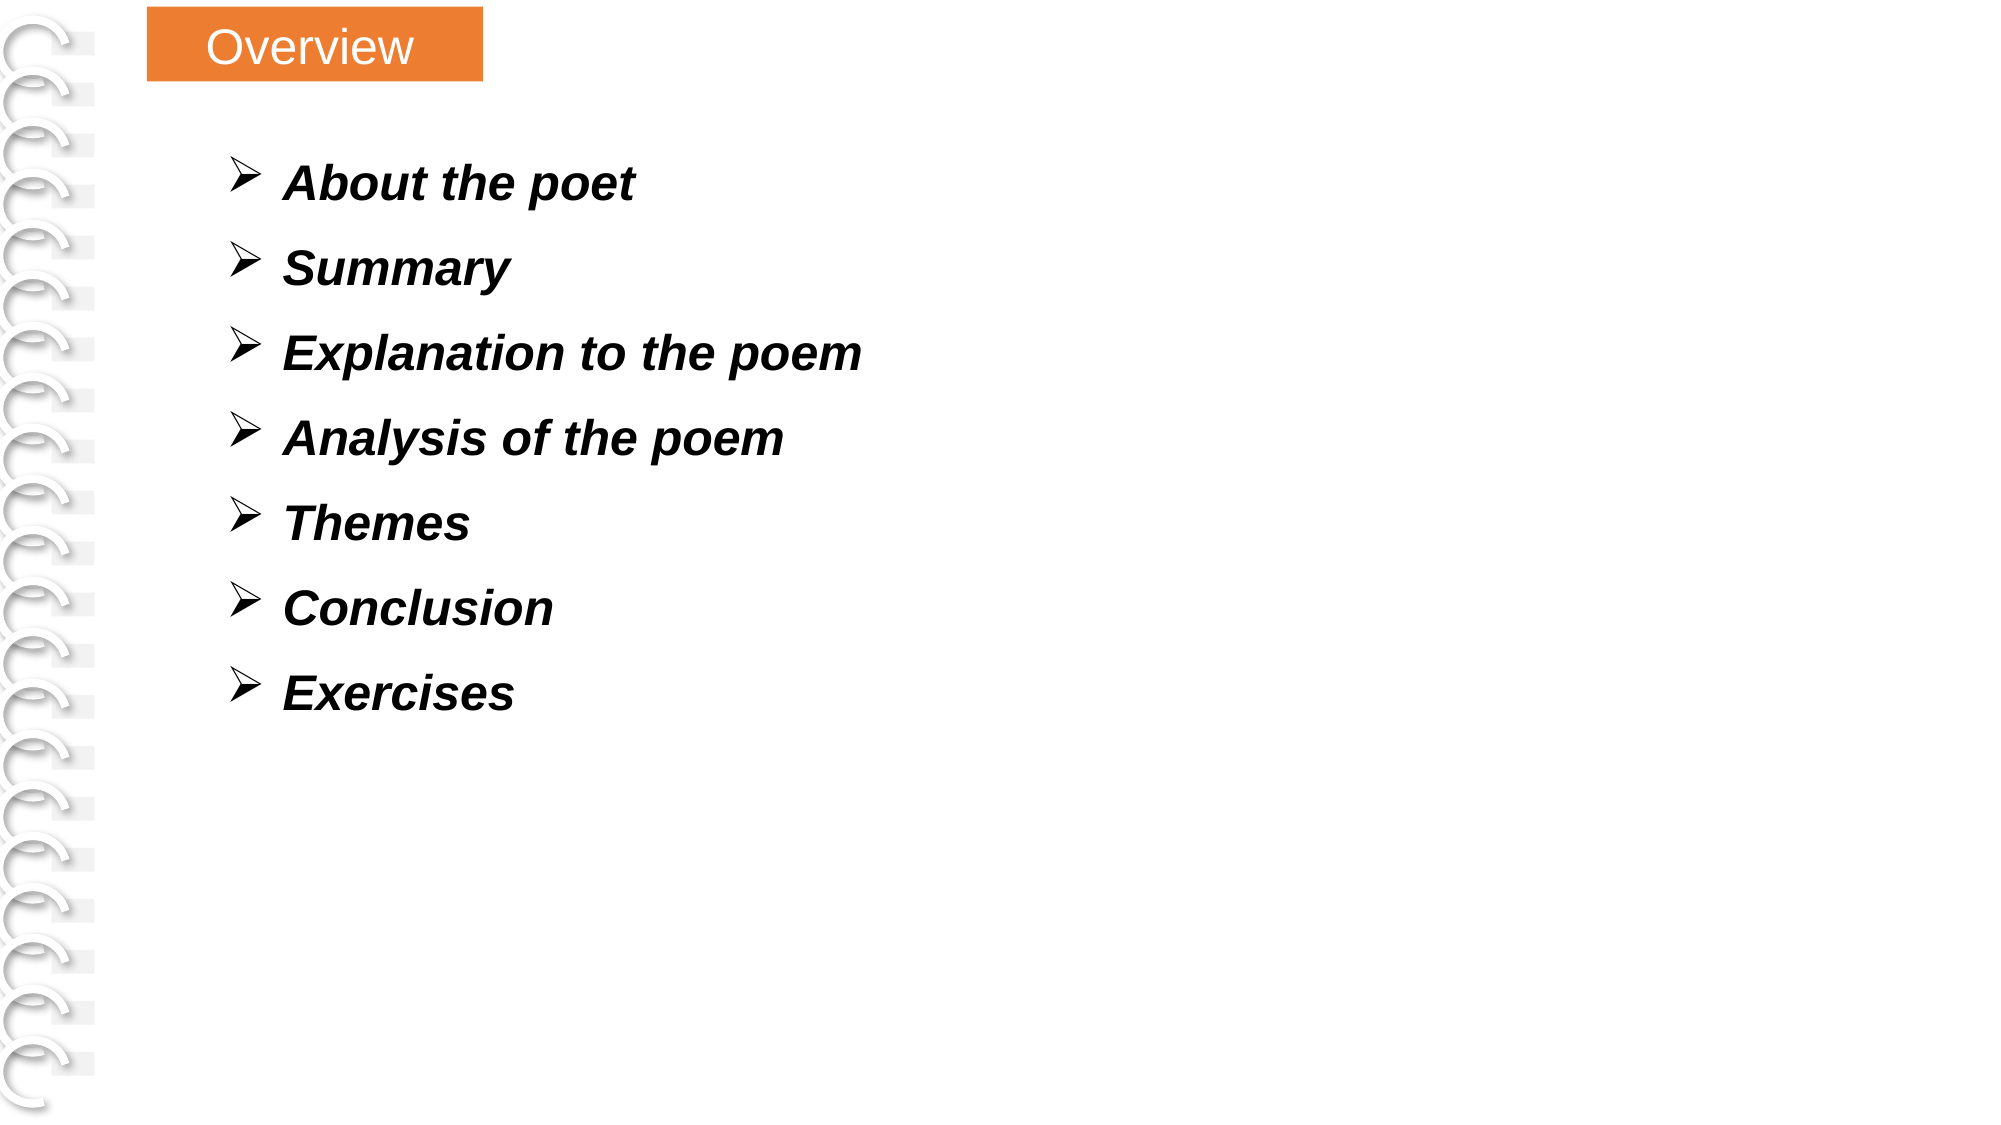

Overview
[Page. 240]

About the poet
Summary
Explanation to the poem
Analysis of the poem
Themes
Conclusion
Exercises